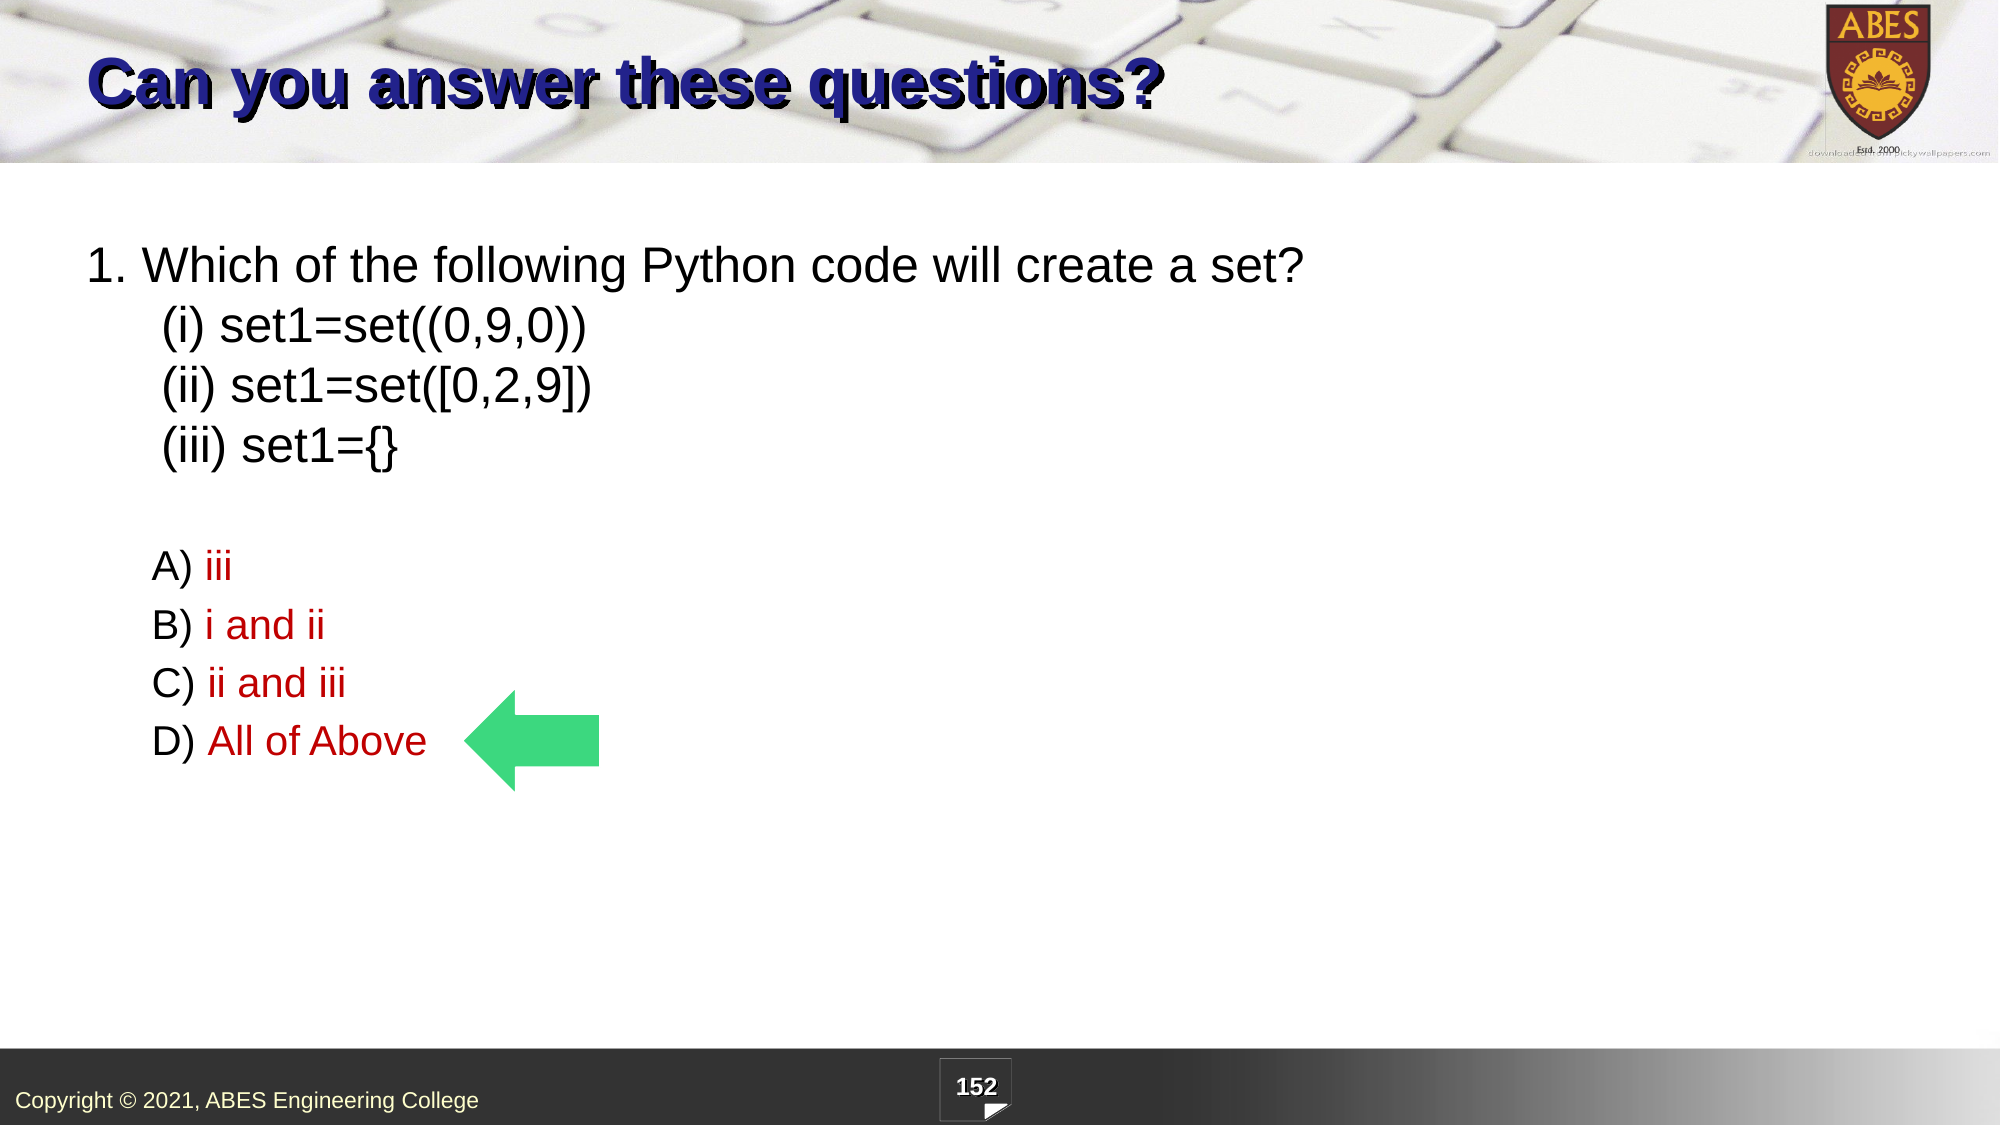

# Can you answer these questions?
1. Which of the following Python code will create a set?
(i) set1=set((0,9,0))
(ii) set1=set([0,2,9])
(iii) set1={}

A) iii
B) i and ii
C) ii and iii
D) All of Above

152